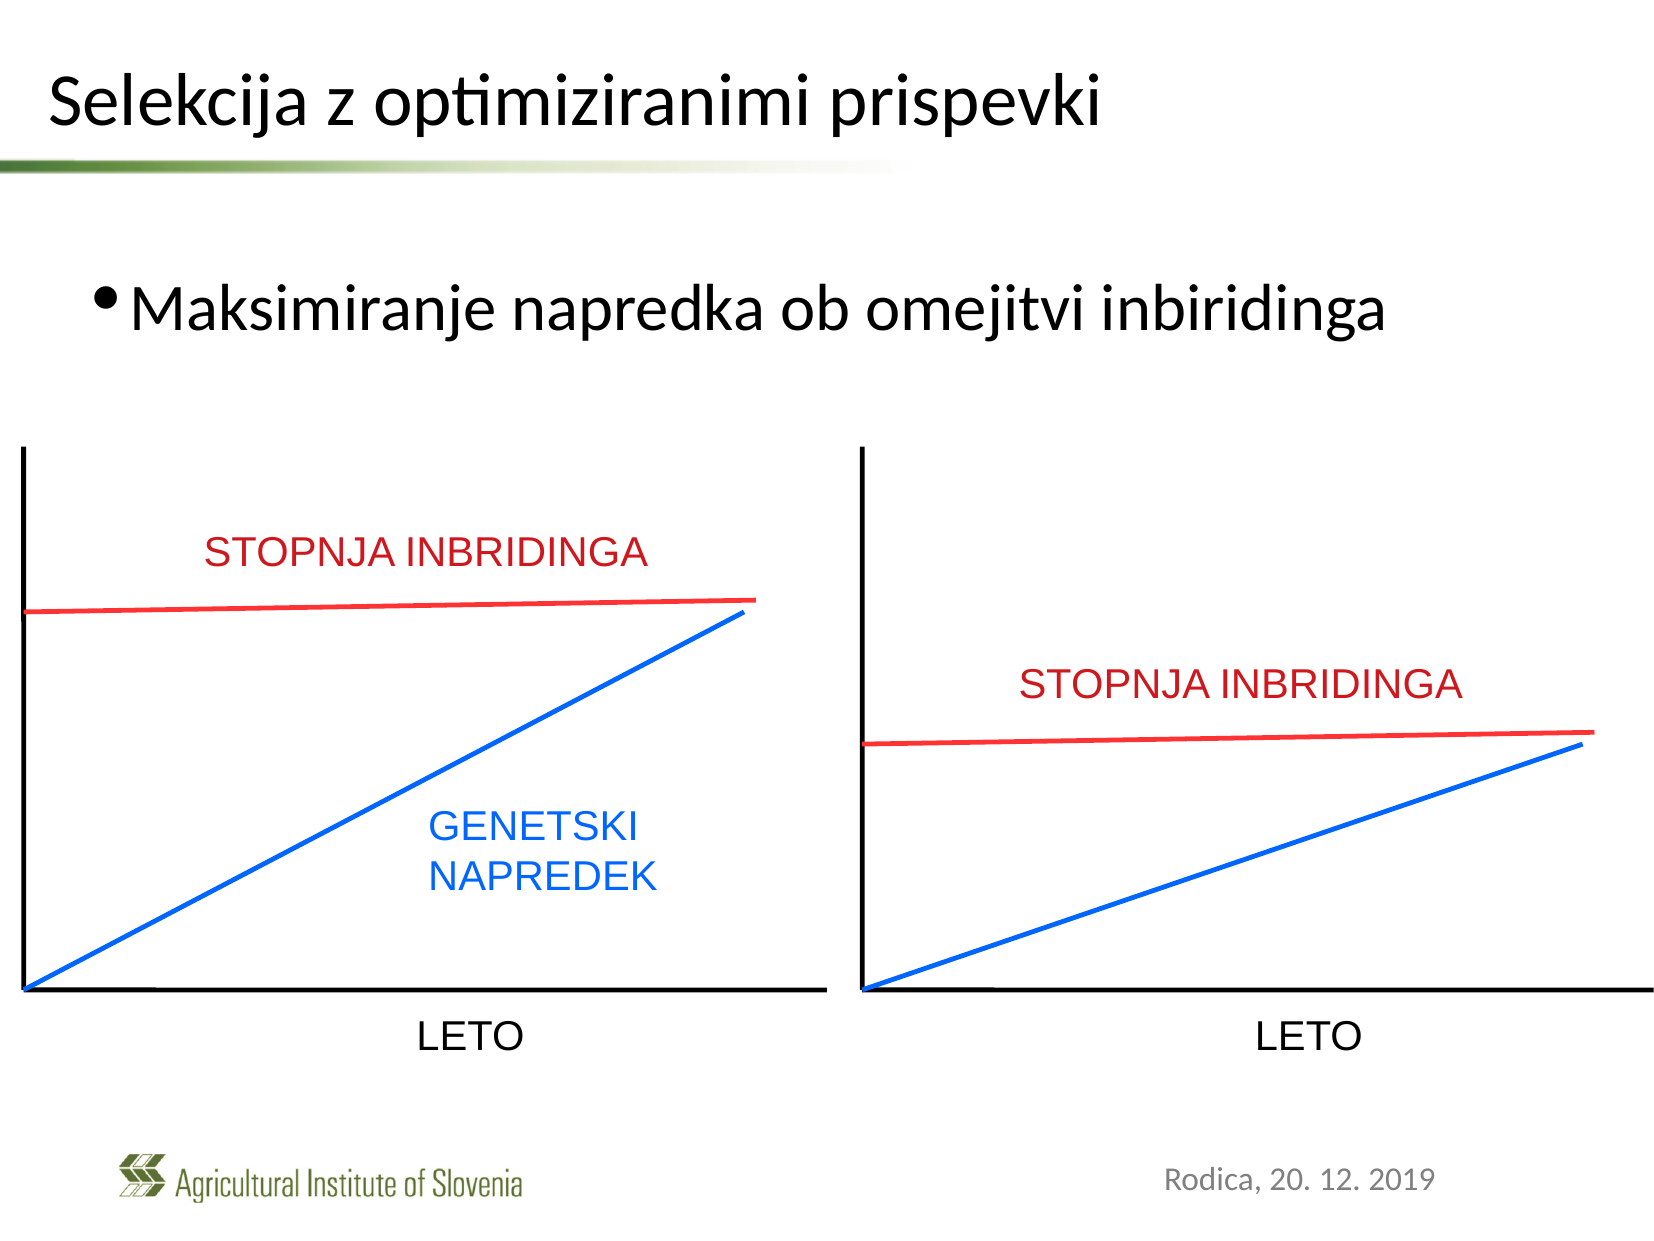

Selekcija z optimiziranimi prispevki
Maksimiranje napredka ob omejitvi inbiridinga

STOPNJA INBRIDINGA

STOPNJA INBRIDINGA

GENETSKI
NAPREDEK

LETO
LETO